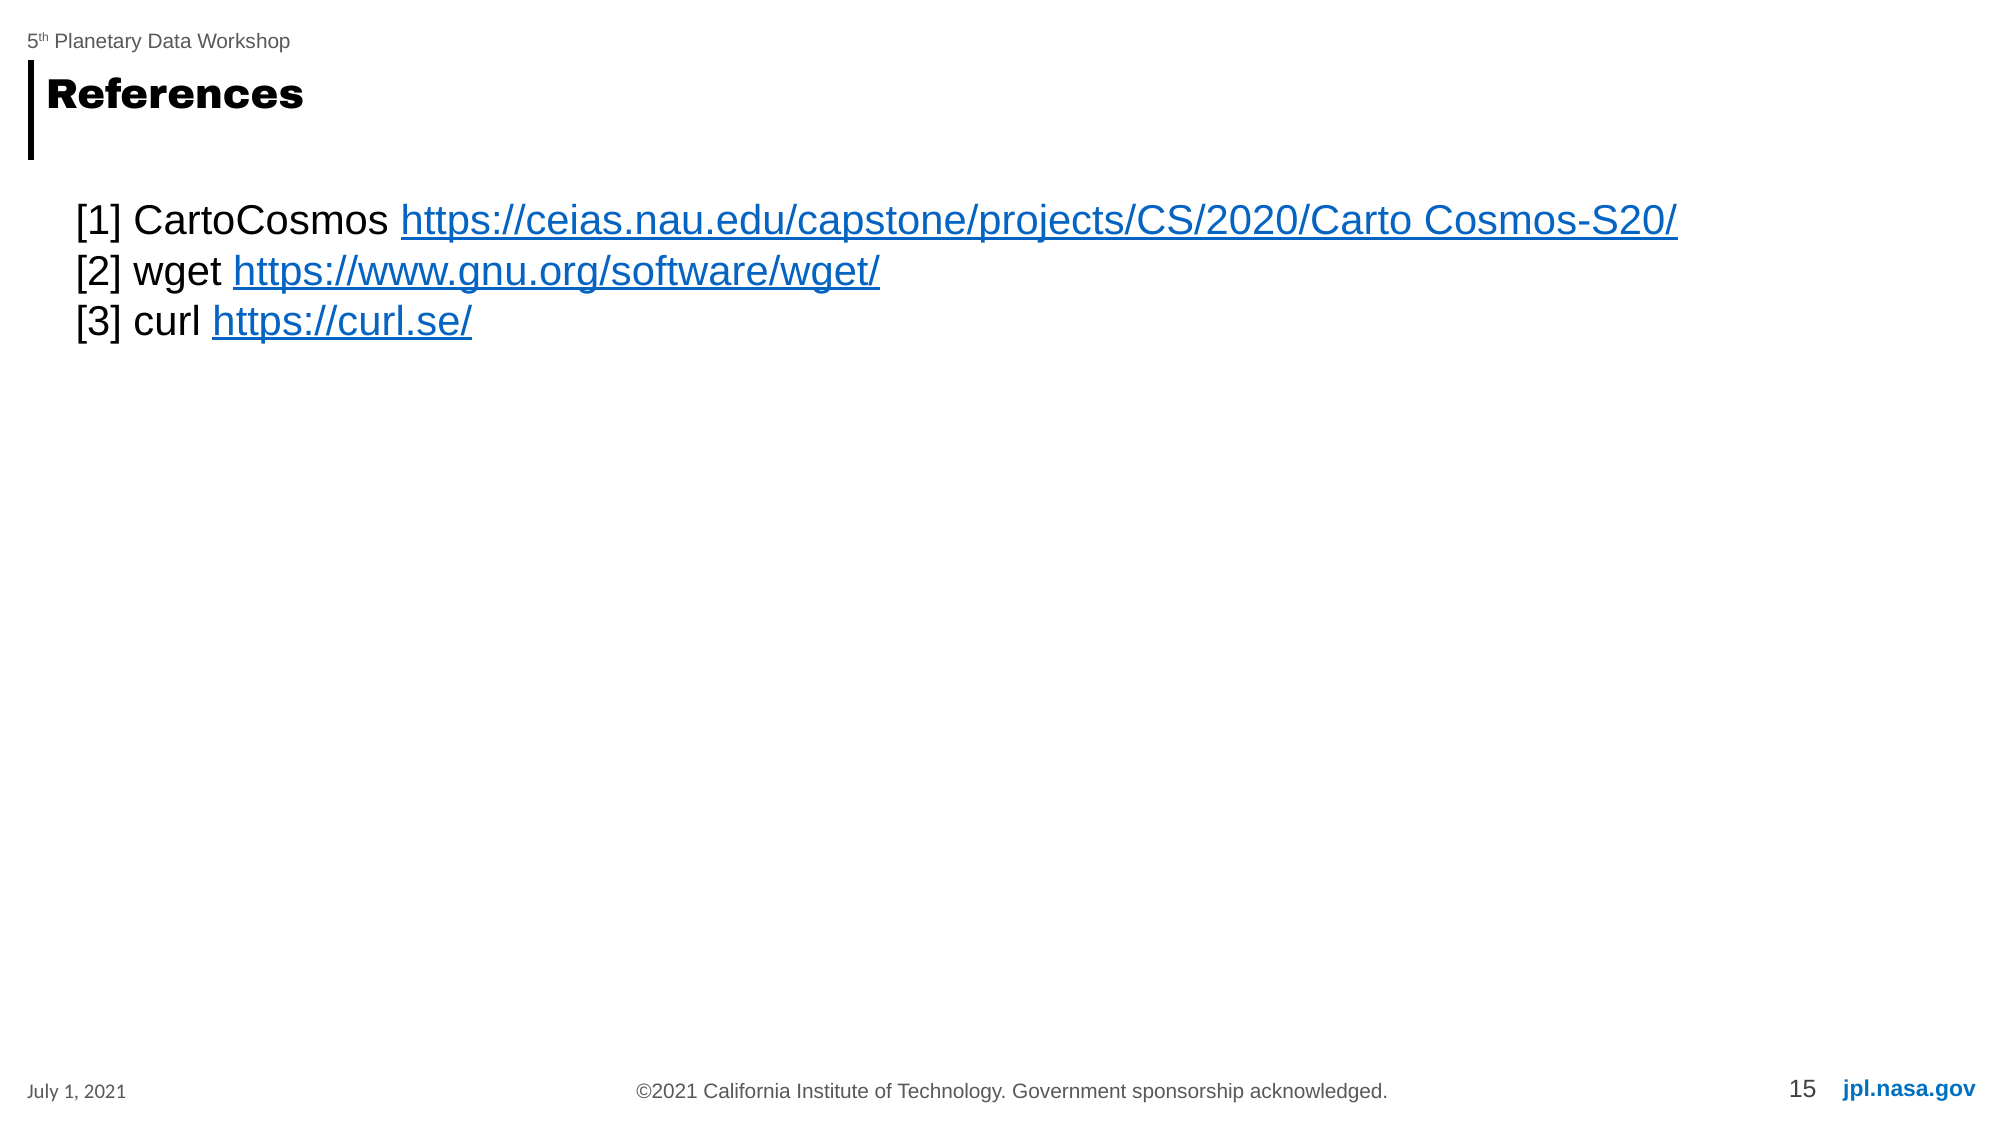

5th Planetary Data Workshop
References

[1] CartoCosmos https://ceias.nau.edu/capstone/projects/CS/2020/Carto Cosmos-S20/
[2] wget https://www.gnu.org/software/wget/
[3] curl https://curl.se/

15
jpl.nasa.gov
July 1, 2021
©2021 California Institute of Technology. Government sponsorship acknowledged.